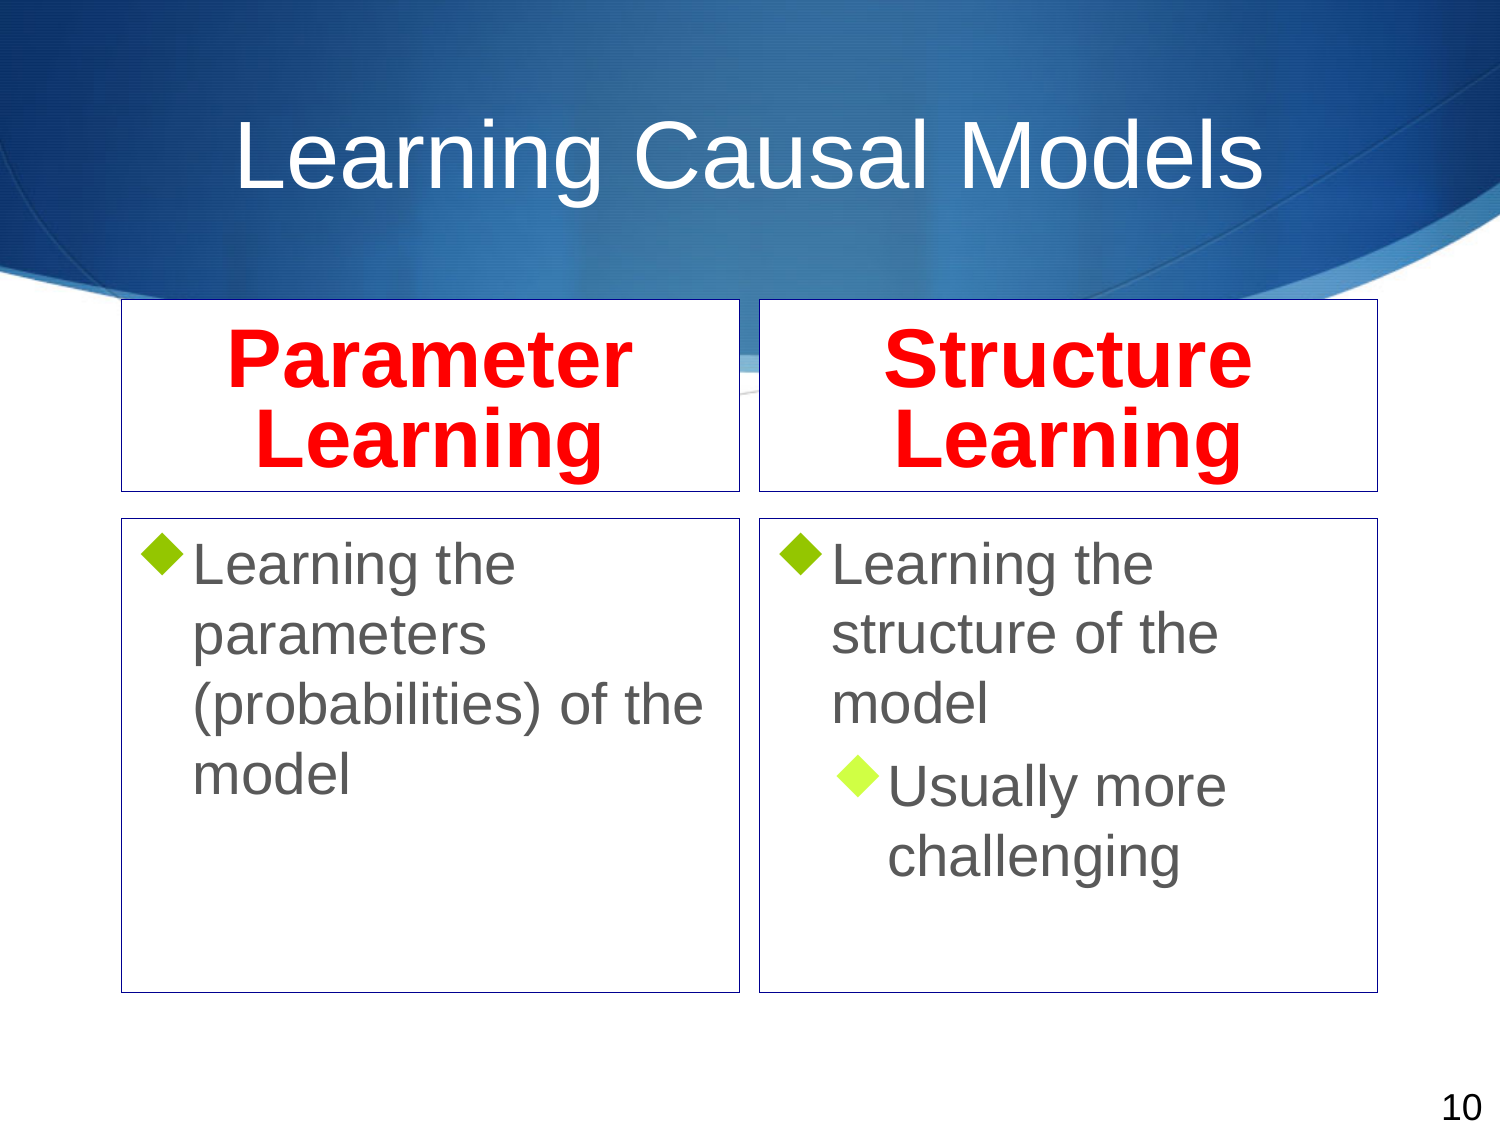

# Learning Causal Models
Parameter Learning
Structure Learning
Learning the parameters (probabilities) of the model
Learning the structure of the model
Usually more challenging
101